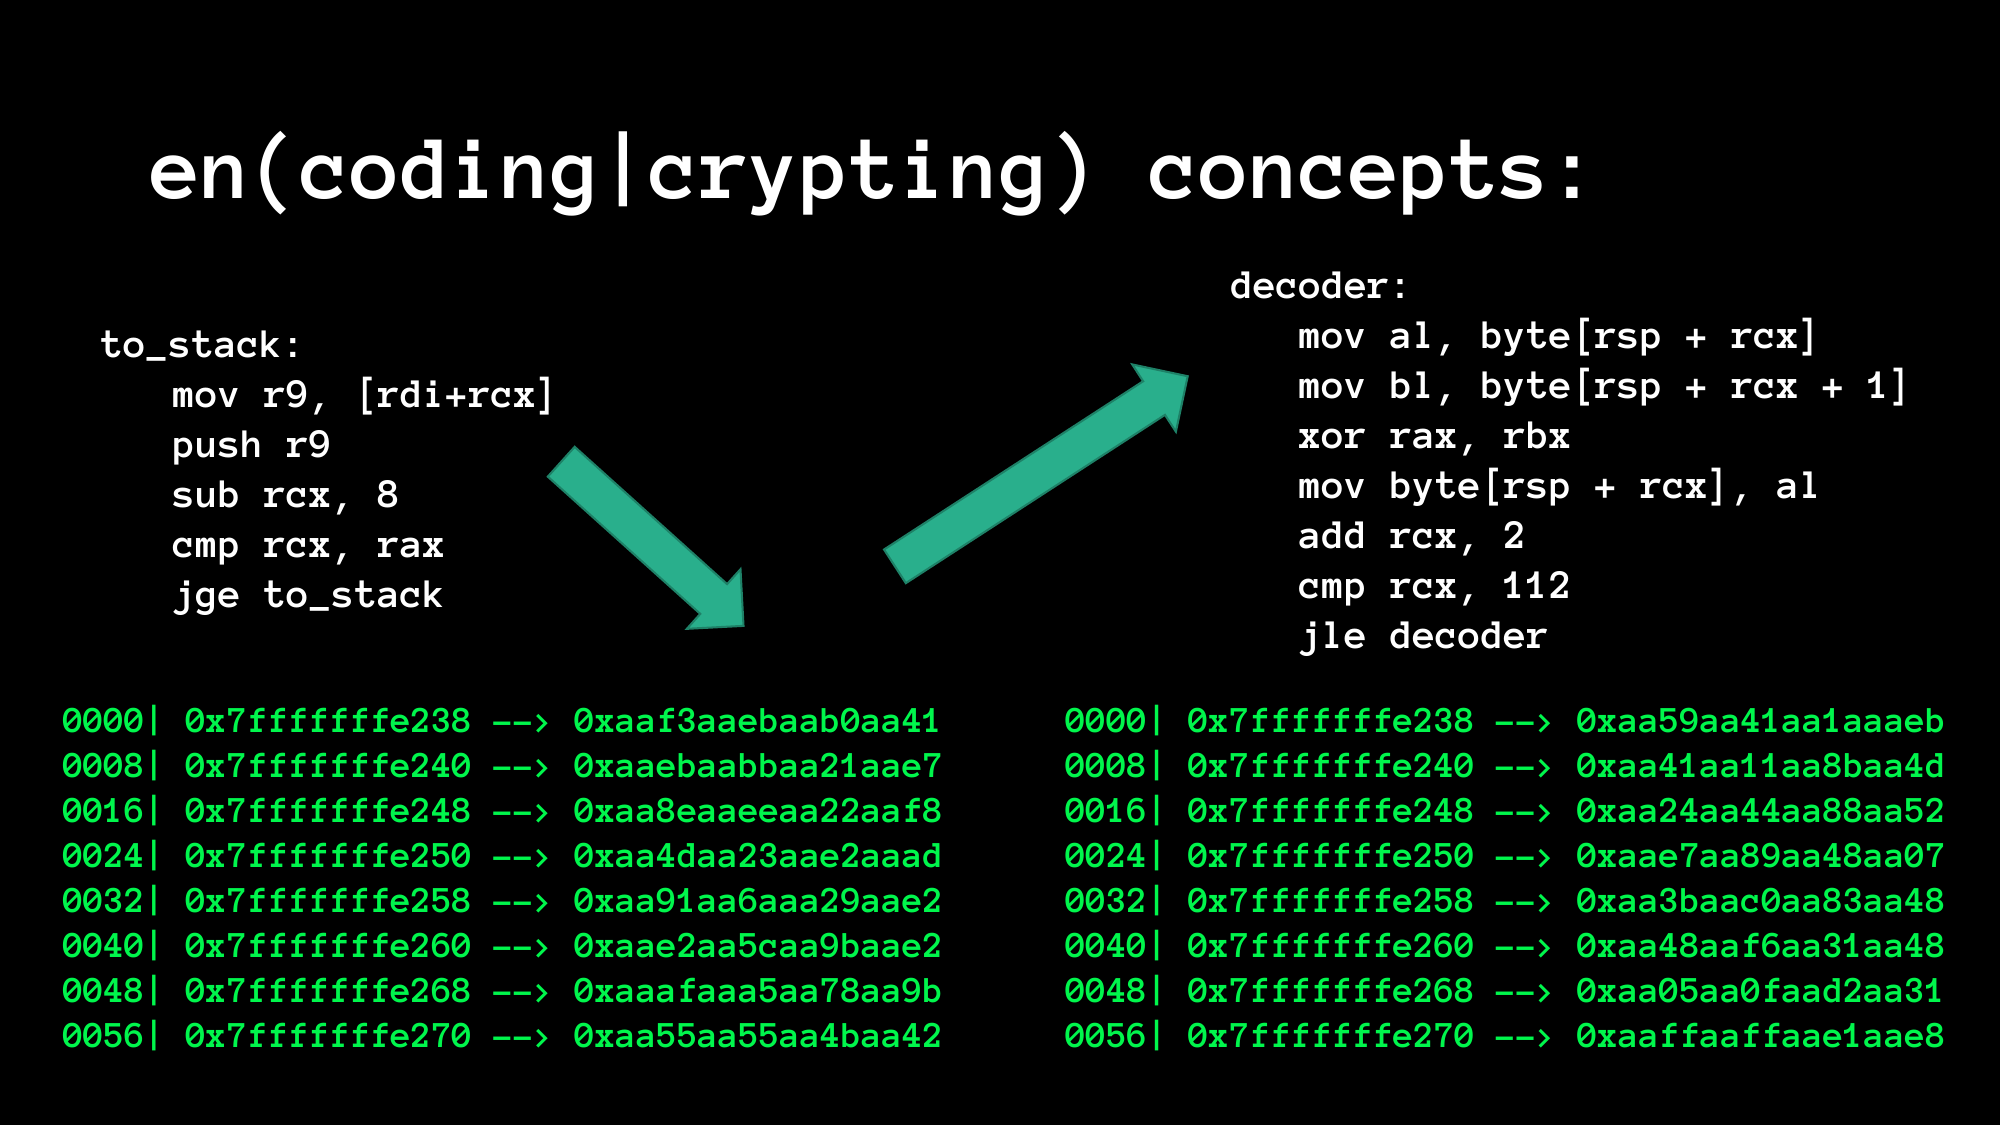

# en(coding|crypting) concepts:
        decoder:
           mov al, byte[rsp + rcx]
           mov bl, byte[rsp + rcx + 1]
           xor rax, rbx
           mov byte[rsp + rcx], al
           add rcx, 2
           cmp rcx, 112
           jle decoder

        to_stack:
       mov r9, [rdi+rcx]
       push r9
       sub rcx, 8
       cmp rcx, rax
       jge to_stack

0000| 0x7fffffffe238 --> 0xaaf3aaebaab0aa41
0008| 0x7fffffffe240 --> 0xaaebaabbaa21aae7
0016| 0x7fffffffe248 --> 0xaa8eaaeeaa22aaf8
0024| 0x7fffffffe250 --> 0xaa4daa23aae2aaad
0032| 0x7fffffffe258 --> 0xaa91aa6aaa29aae2
0040| 0x7fffffffe260 --> 0xaae2aa5caa9baae2
0048| 0x7fffffffe268 --> 0xaaafaaa5aa78aa9b
0056| 0x7fffffffe270 --> 0xaa55aa55aa4baa42
0000| 0x7fffffffe238 --> 0xaa59aa41aa1aaaeb
0008| 0x7fffffffe240 --> 0xaa41aa11aa8baa4d
0016| 0x7fffffffe248 --> 0xaa24aa44aa88aa52
0024| 0x7fffffffe250 --> 0xaae7aa89aa48aa07
0032| 0x7fffffffe258 --> 0xaa3baac0aa83aa48
0040| 0x7fffffffe260 --> 0xaa48aaf6aa31aa48
0048| 0x7fffffffe268 --> 0xaa05aa0faad2aa31
0056| 0x7fffffffe270 --> 0xaaffaaffaae1aae8